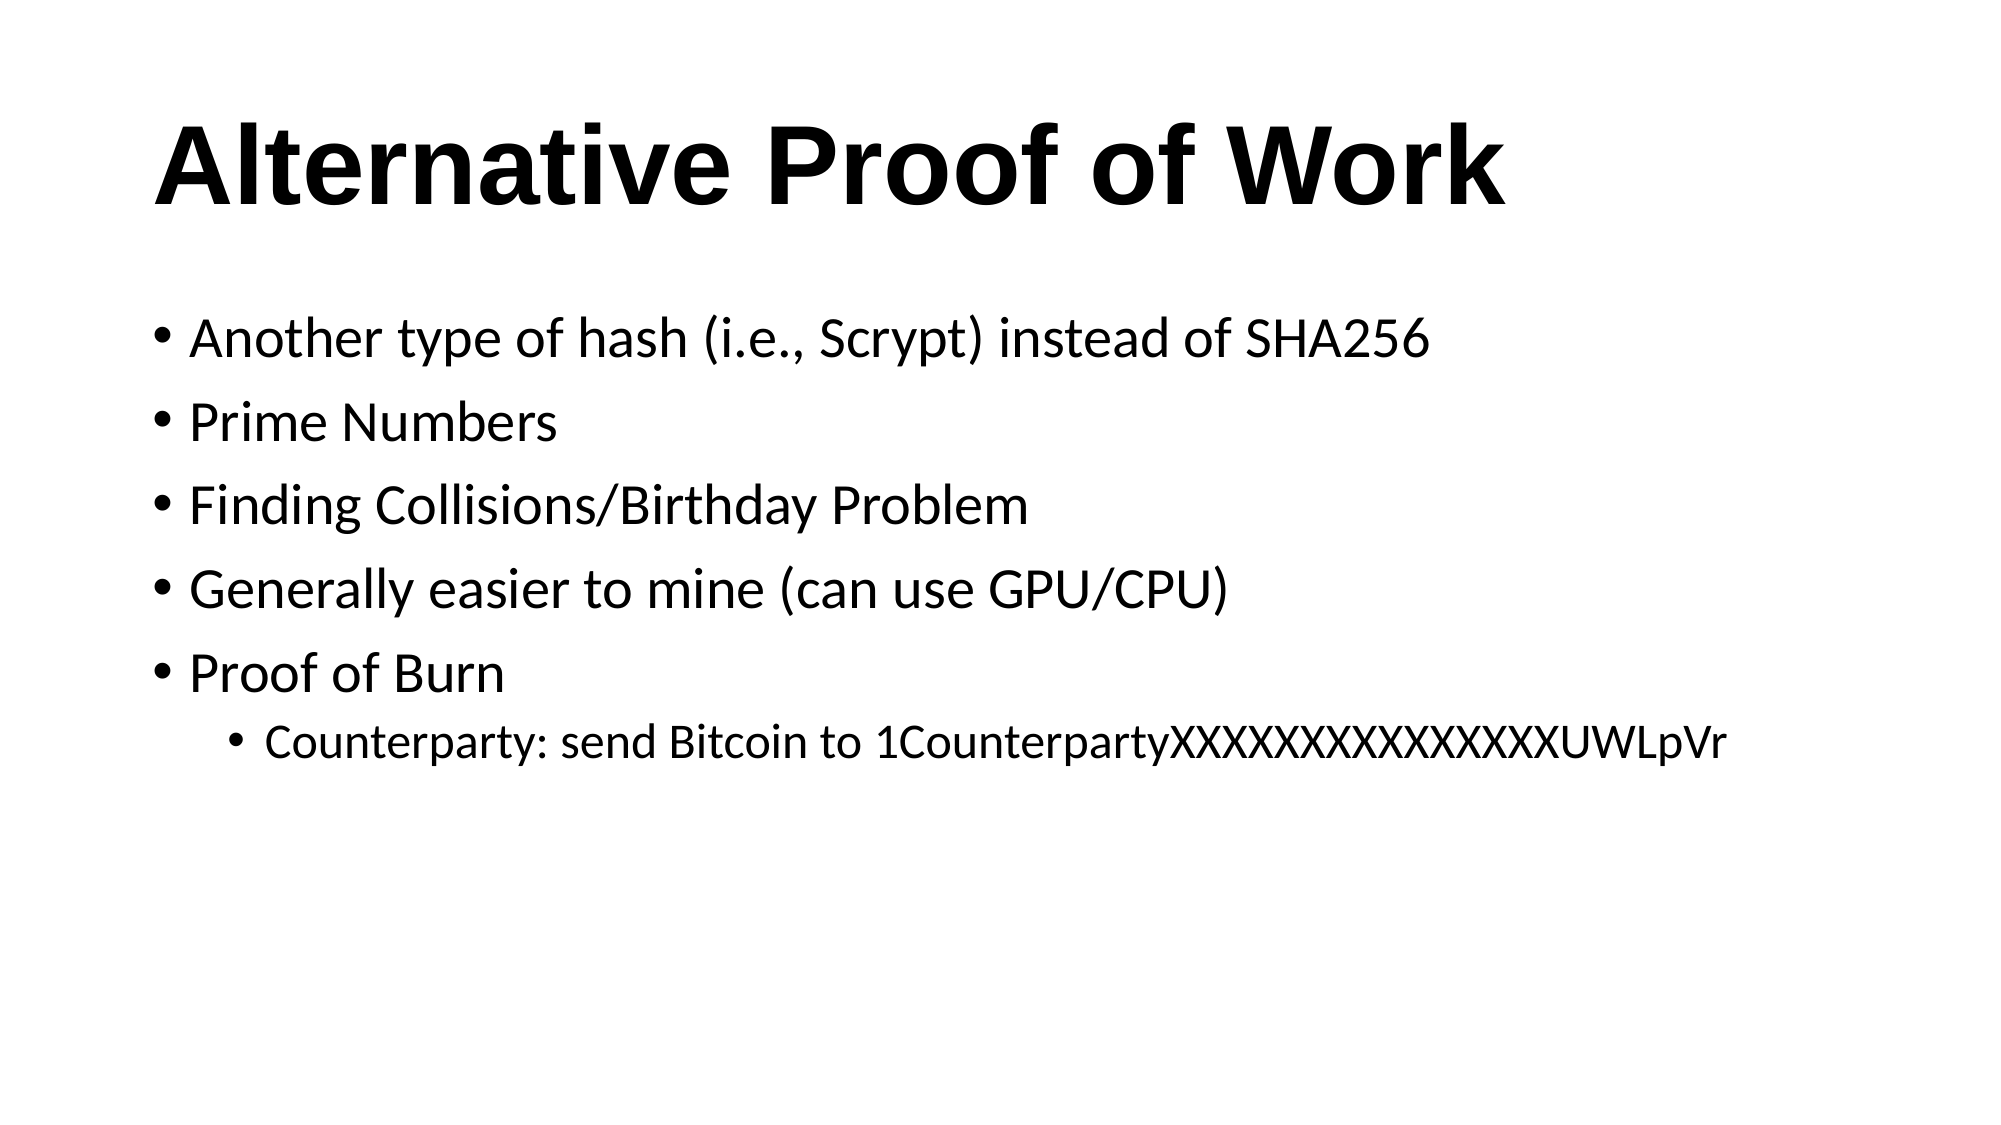

# Alternative Proof of Work
Another type of hash (i.e., Scrypt) instead of SHA256
Prime Numbers
Finding Collisions/Birthday Problem
Generally easier to mine (can use GPU/CPU)
Proof of Burn
Counterparty: send Bitcoin to 1CounterpartyXXXXXXXXXXXXXXXUWLpVr